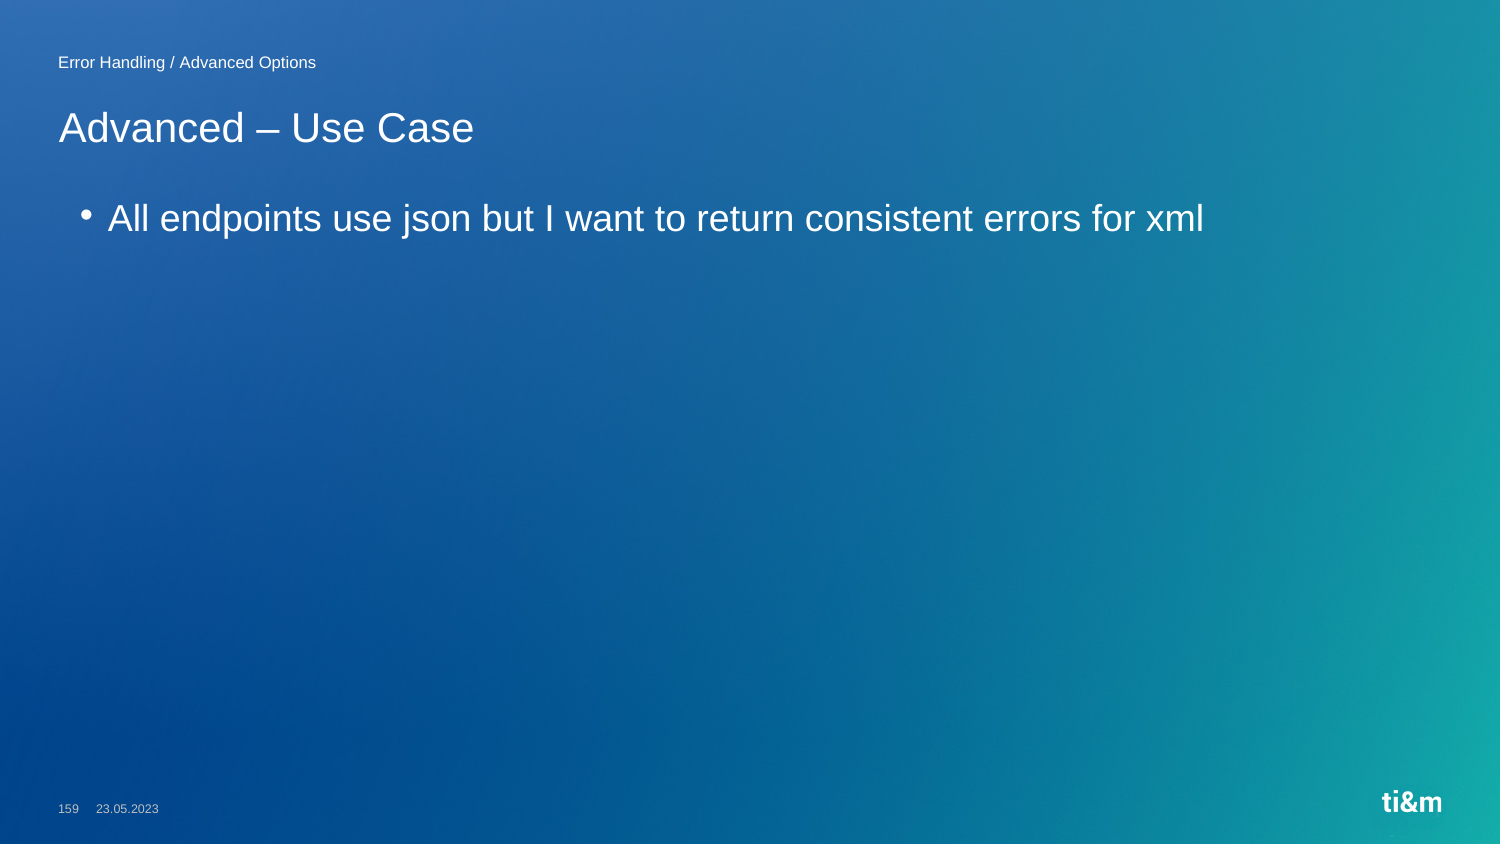

Error Handling / Advanced Options
# Advanced – Use Case
All endpoints use json but I want to return consistent errors for xml

159
23.05.2023